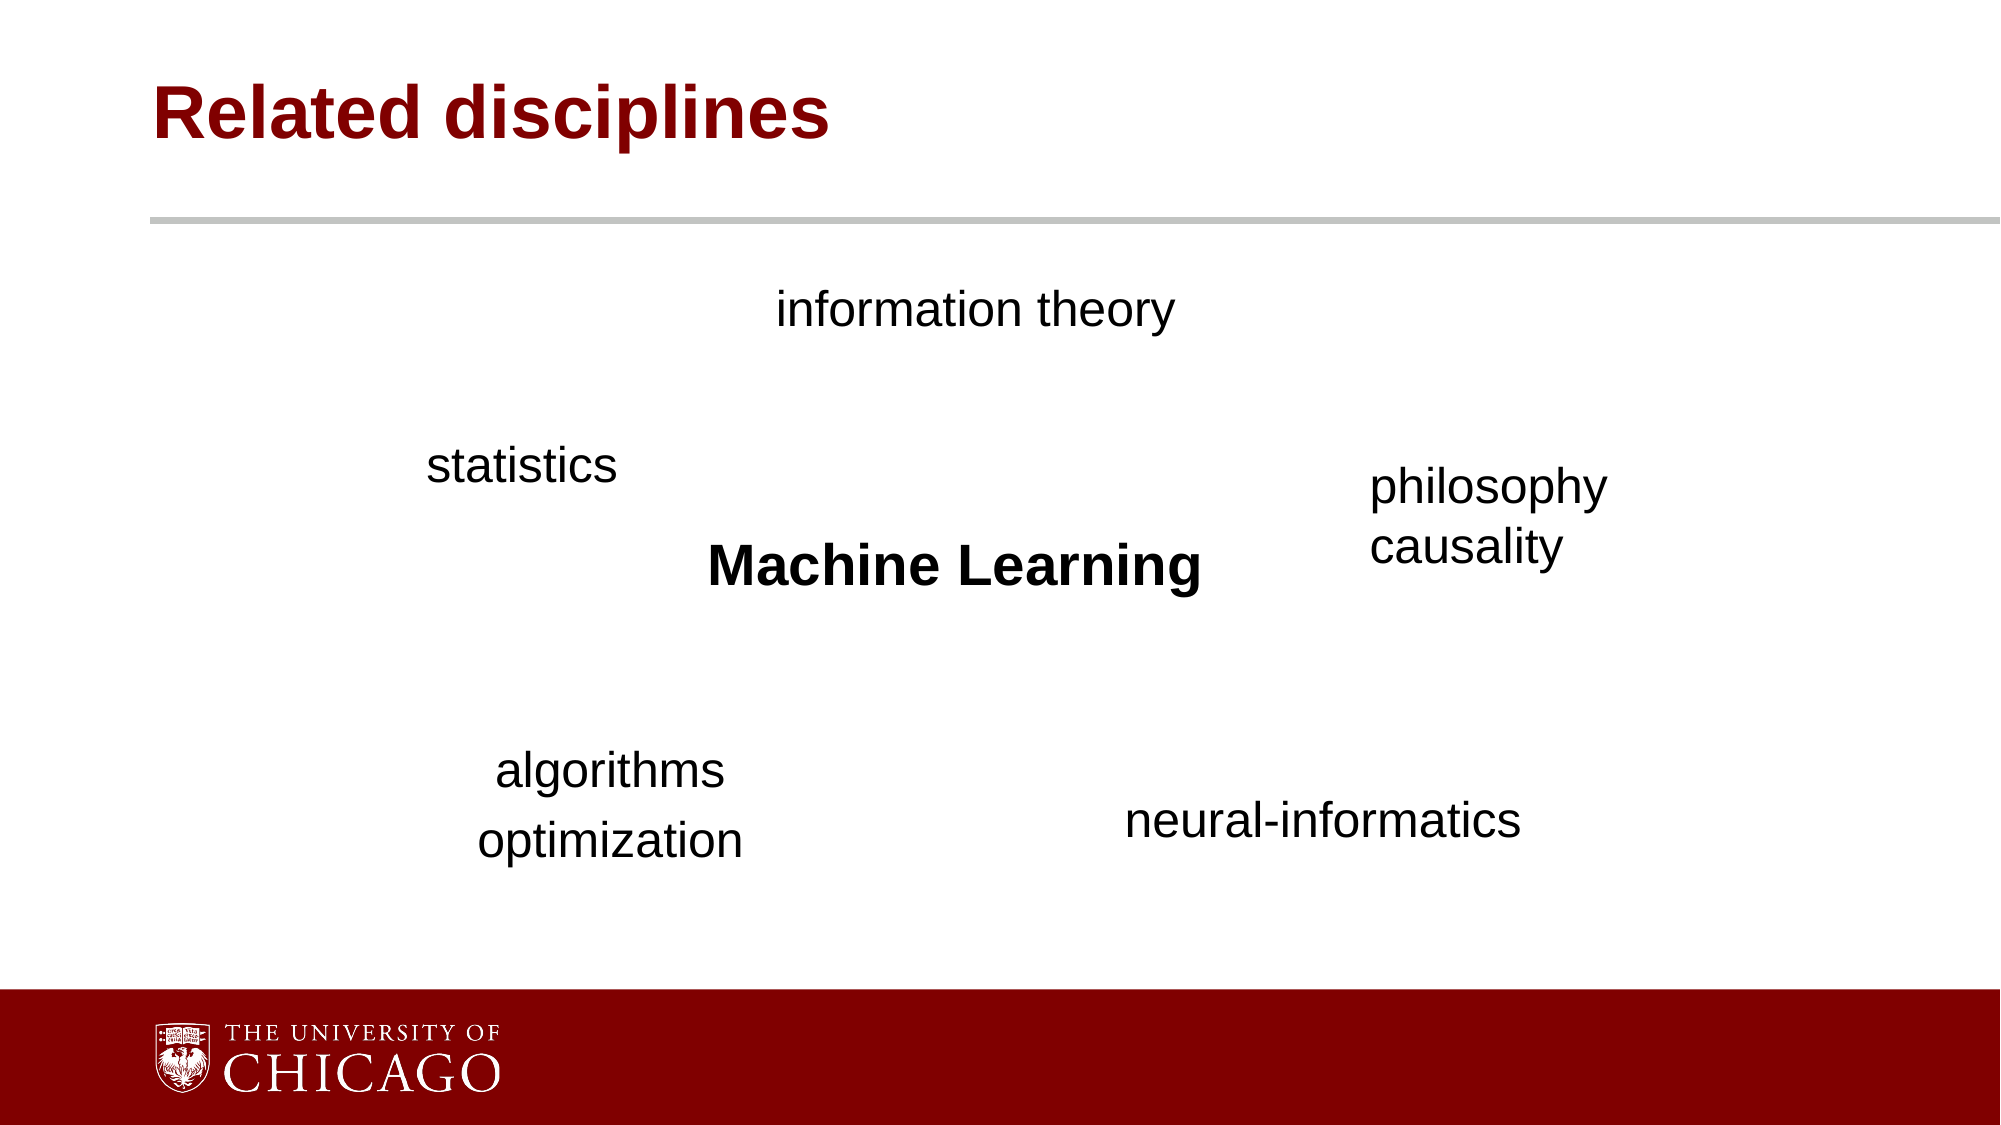

# Related disciplines
information theory
statistics
philosophy
causality
Machine Learning
algorithms
neural-informatics
optimization